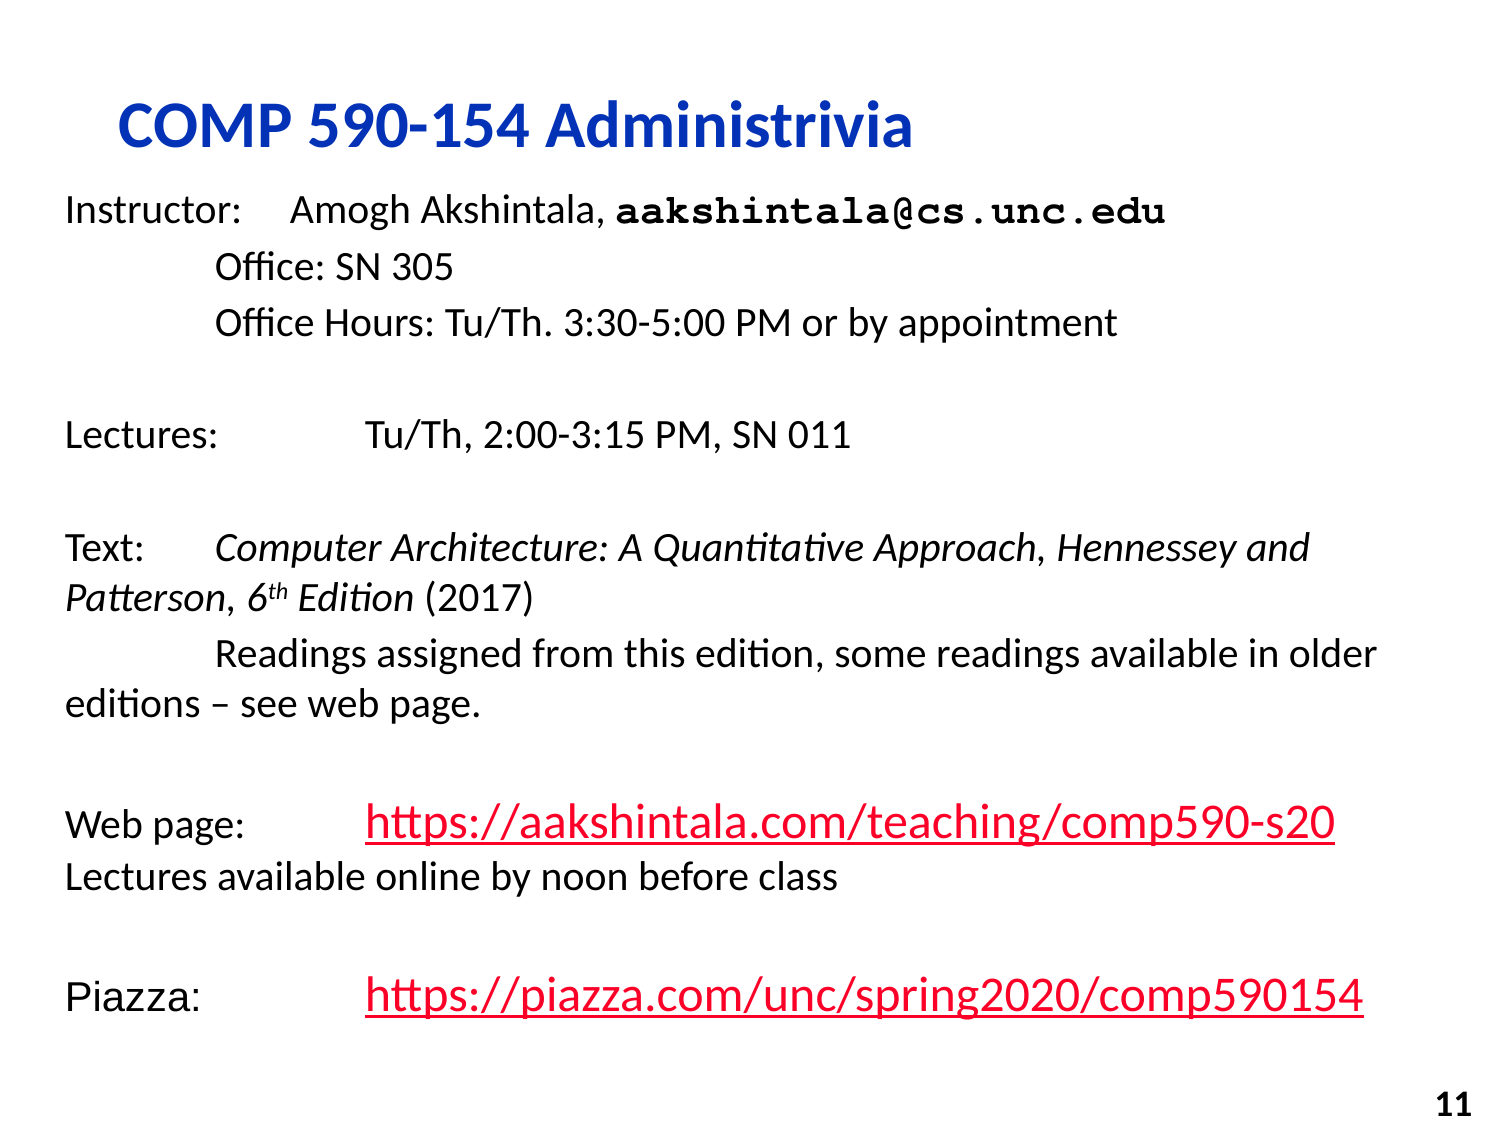

# COMP 590-154 Administrivia
Instructor:     Amogh Akshintala, aakshintala@cs.unc.edu
	Office: SN 305
	Office Hours: Tu/Th. 3:30-5:00 PM or by appointment

Lectures:	Tu/Th, 2:00-3:15 PM, SN 011

Text:	Computer Architecture: A Quantitative Approach, Hennessey and 	Patterson, 6th Edition (2017)
	Readings assigned from this edition, some readings available in older 	editions – see web page.

Web page: 	https://aakshintala.com/teaching/comp590-s20 	Lectures available online by noon before class

Piazza:     	https://piazza.com/unc/spring2020/comp590154

11